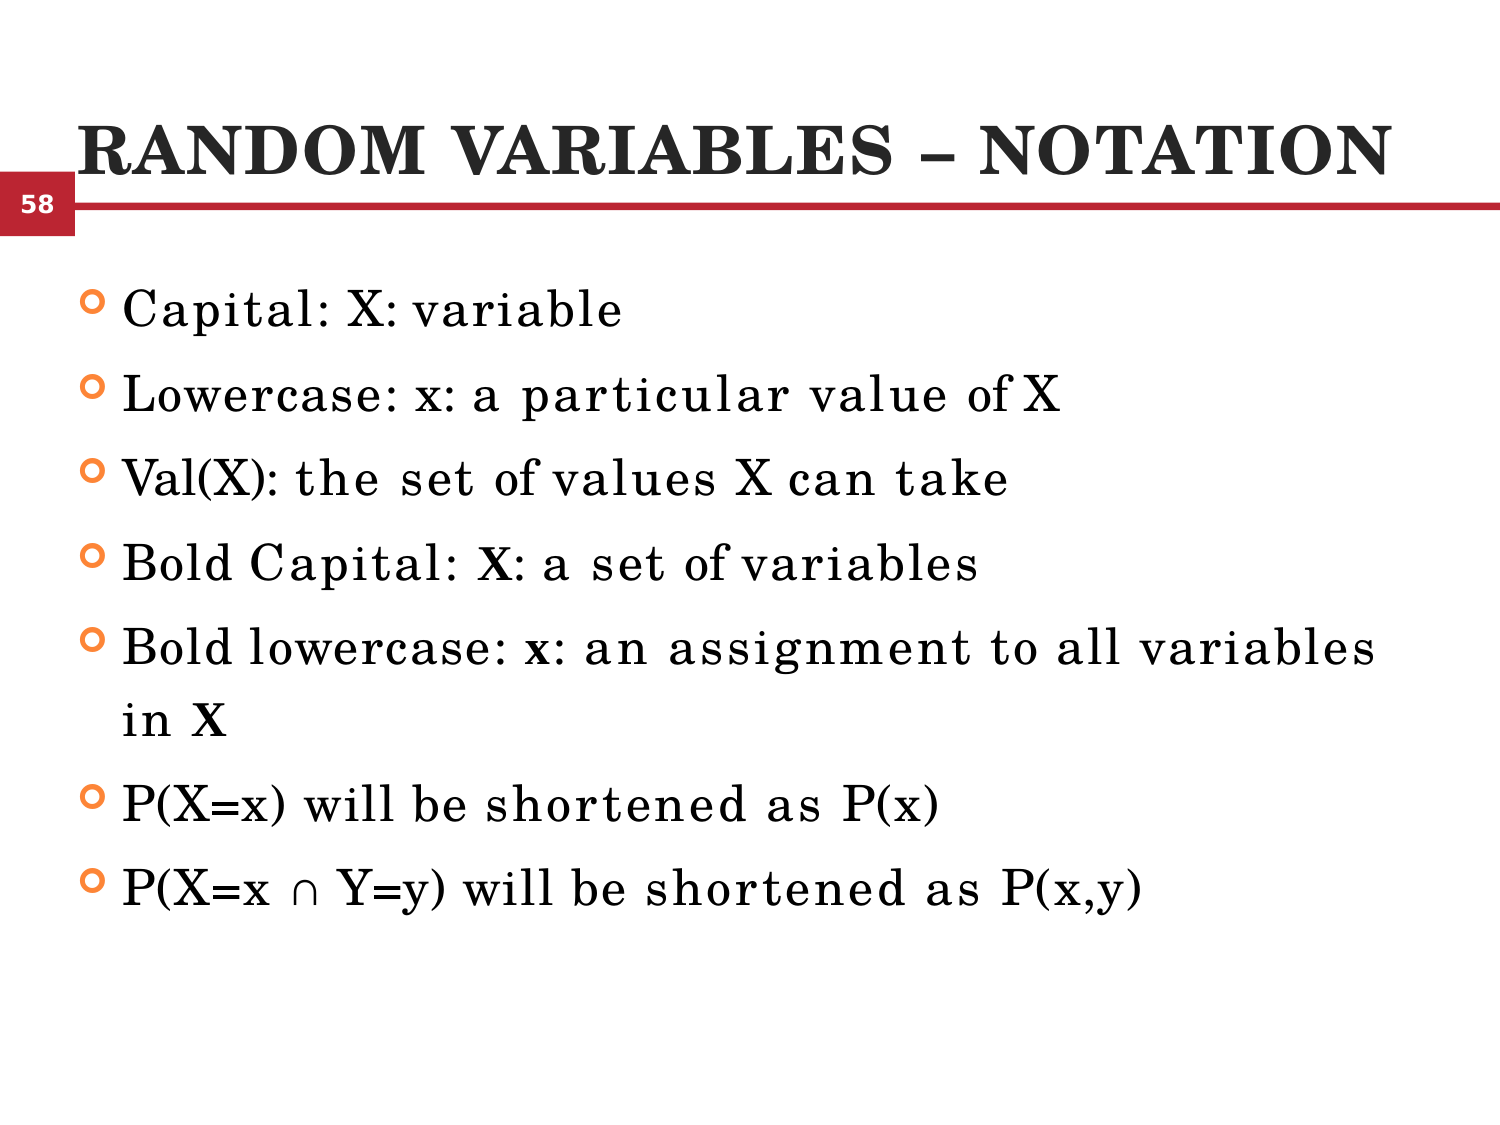

# Random Variables – Notation
Capital: X: variable
Lowercase: x: a particular value of X
Val(X): the set of values X can take
Bold Capital: X: a set of variables
Bold lowercase: x: an assignment to all variables in X
P(X=x) will be shortened as P(x)
P(X=x ∩ Y=y) will be shortened as P(x,y)
8